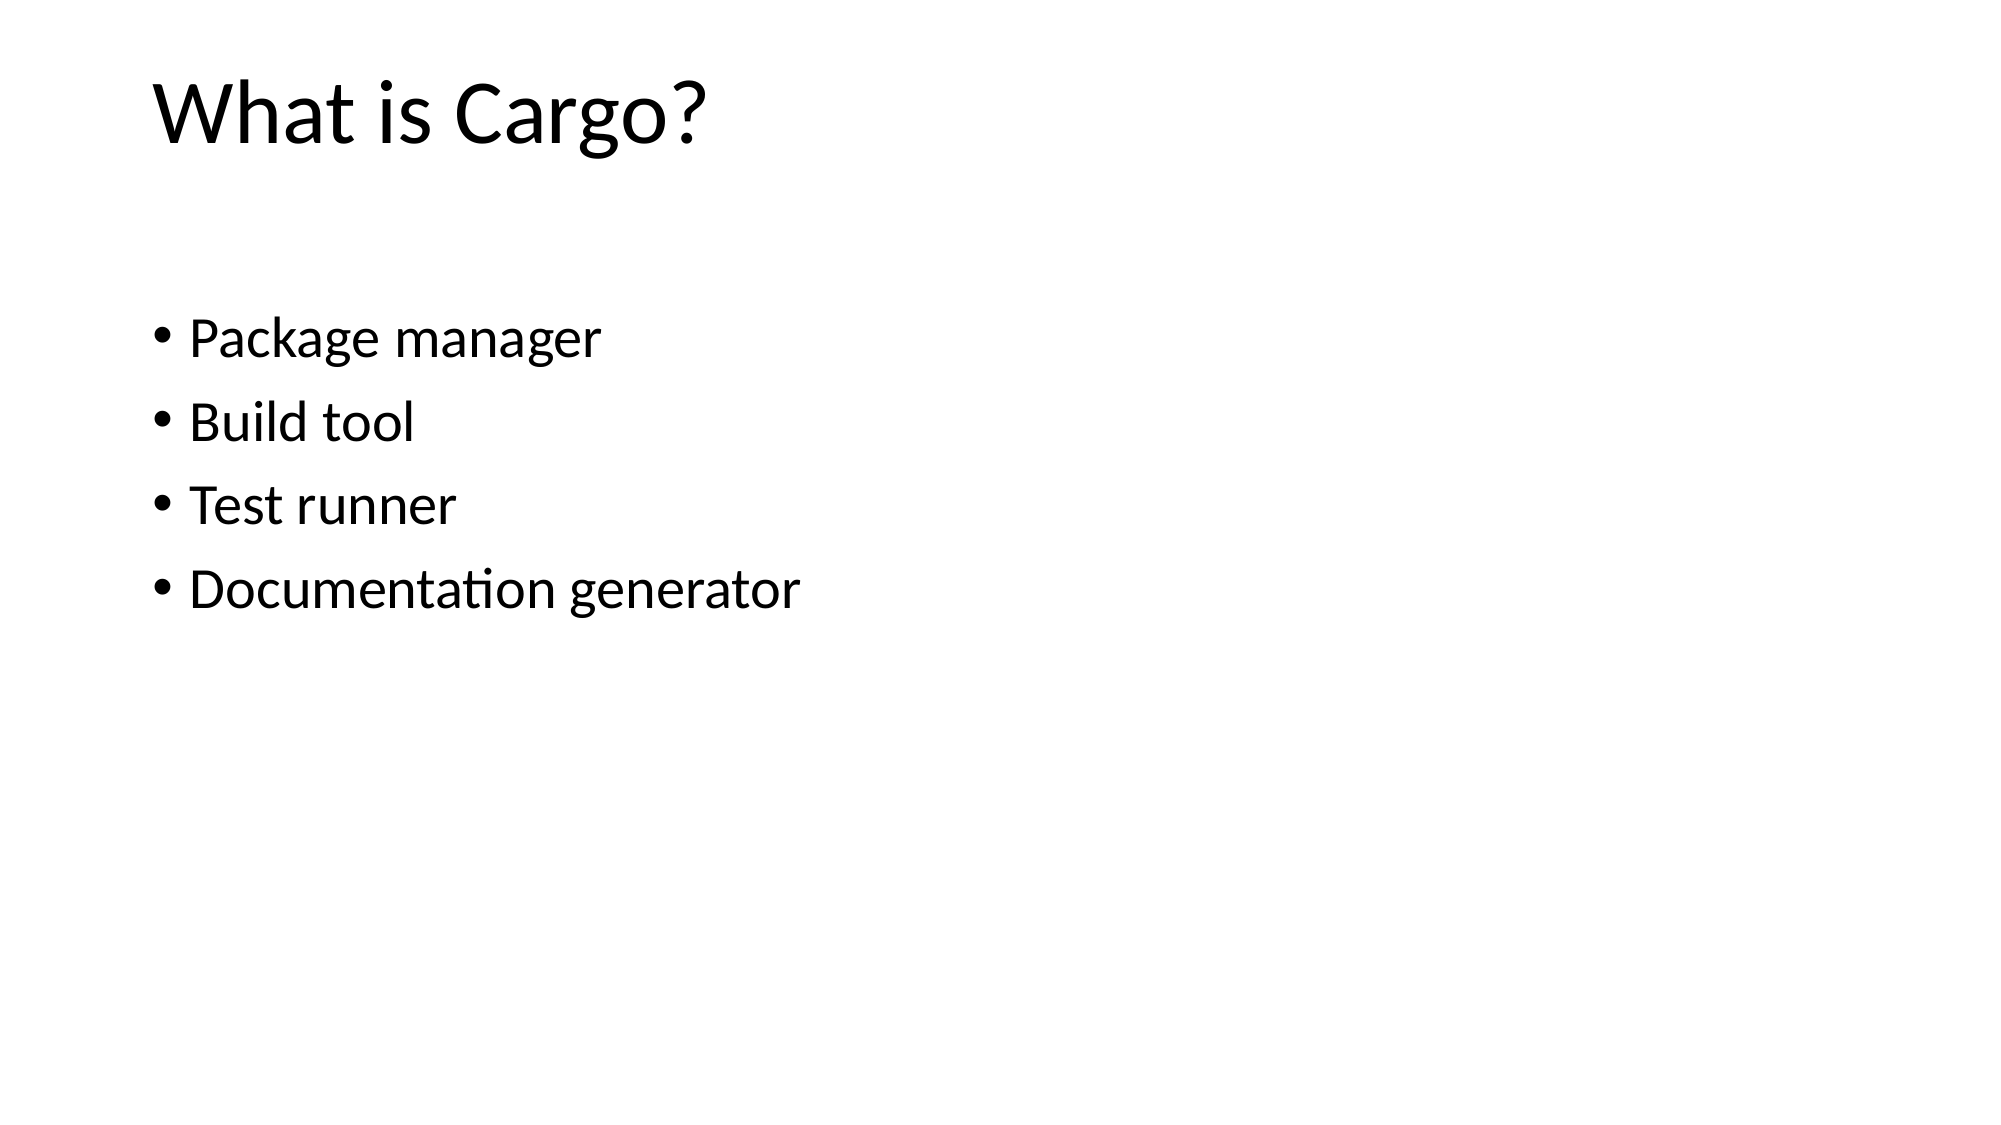

# What is Cargo?
Package manager
Build tool
Test runner
Documentation generator